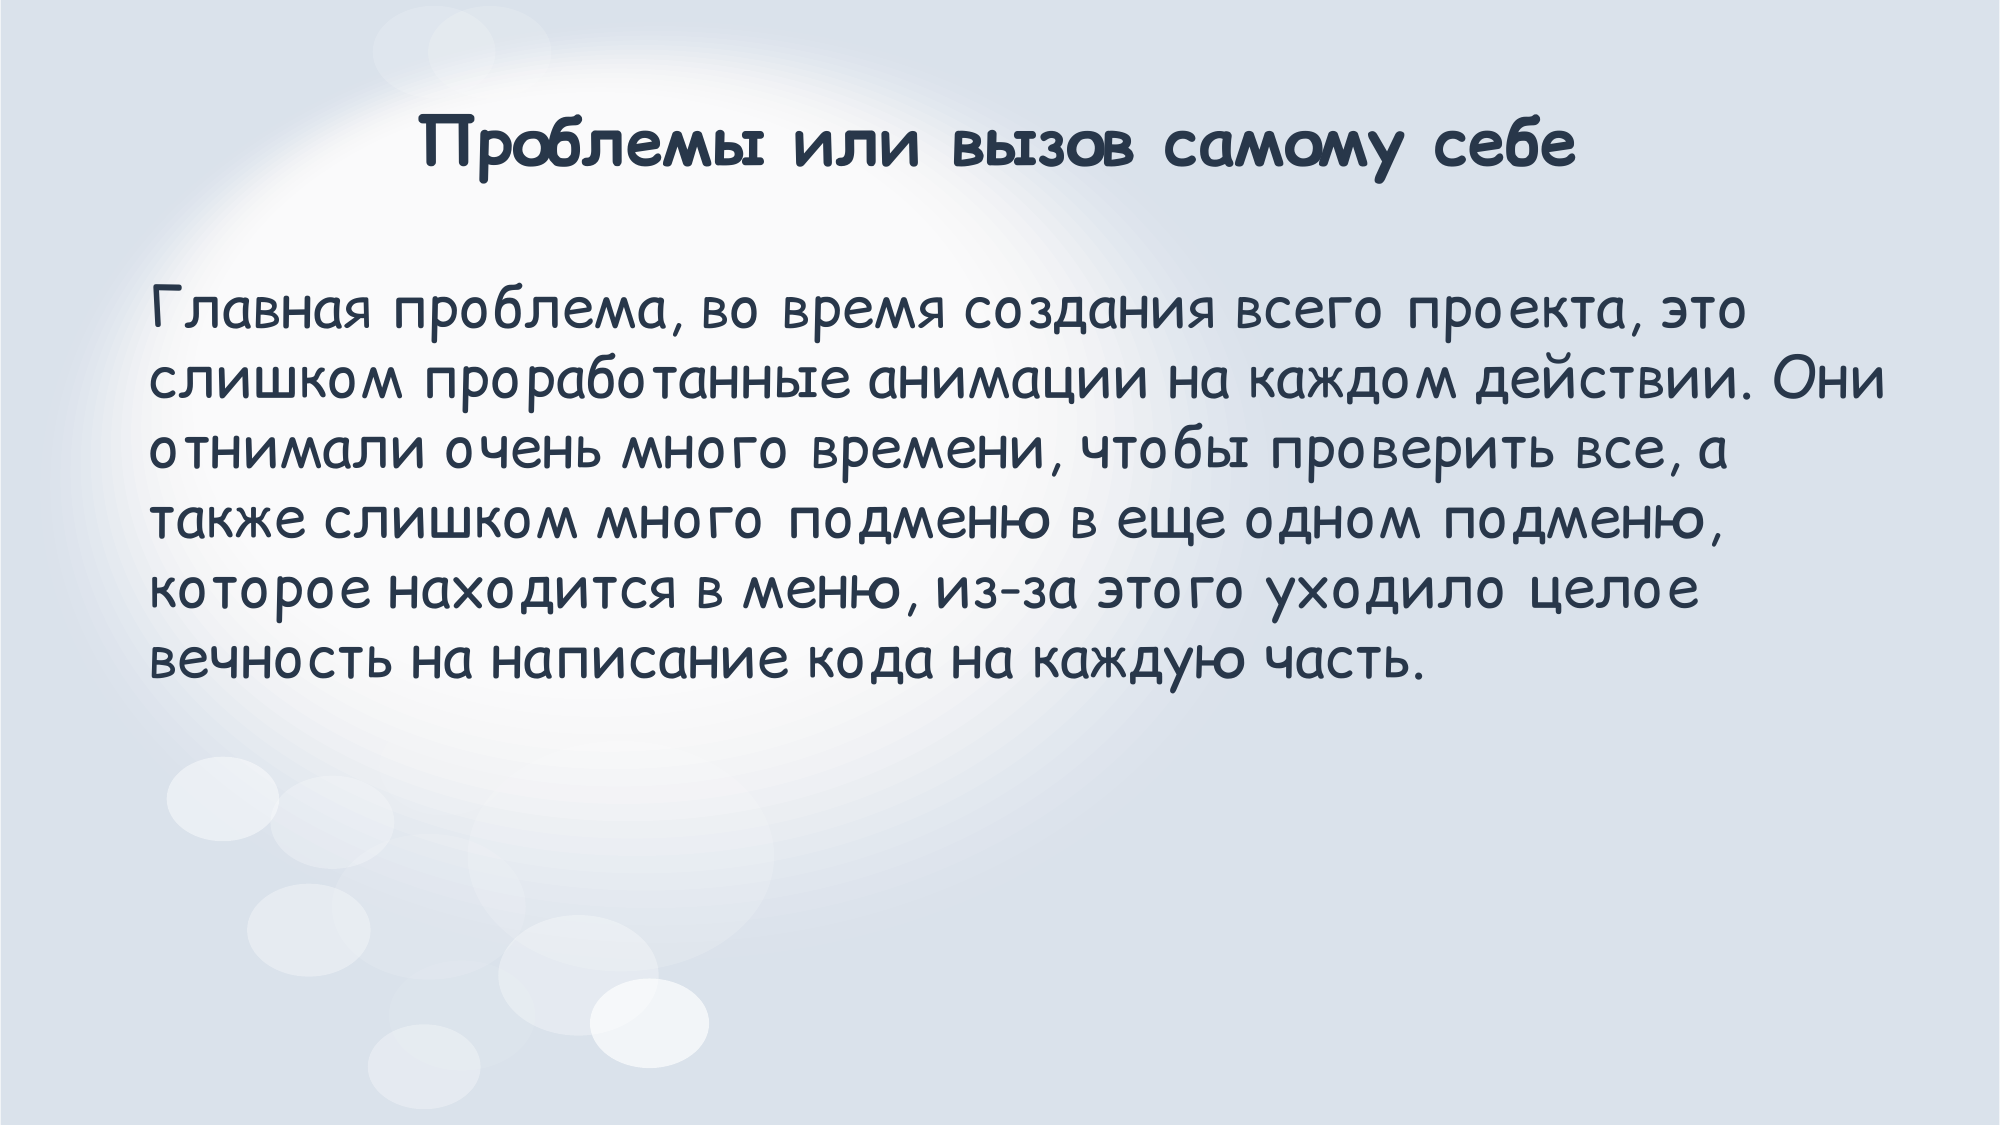

# Проблемы или вызов самому себе
Главная проблема, во время создания всего проекта, это слишком проработанные анимации на каждом действии. Они отнимали очень много времени, чтобы проверить все, а также слишком много подменю в еще одном подменю, которое находится в меню, из-за этого уходило целое вечность на написание кода на каждую часть.